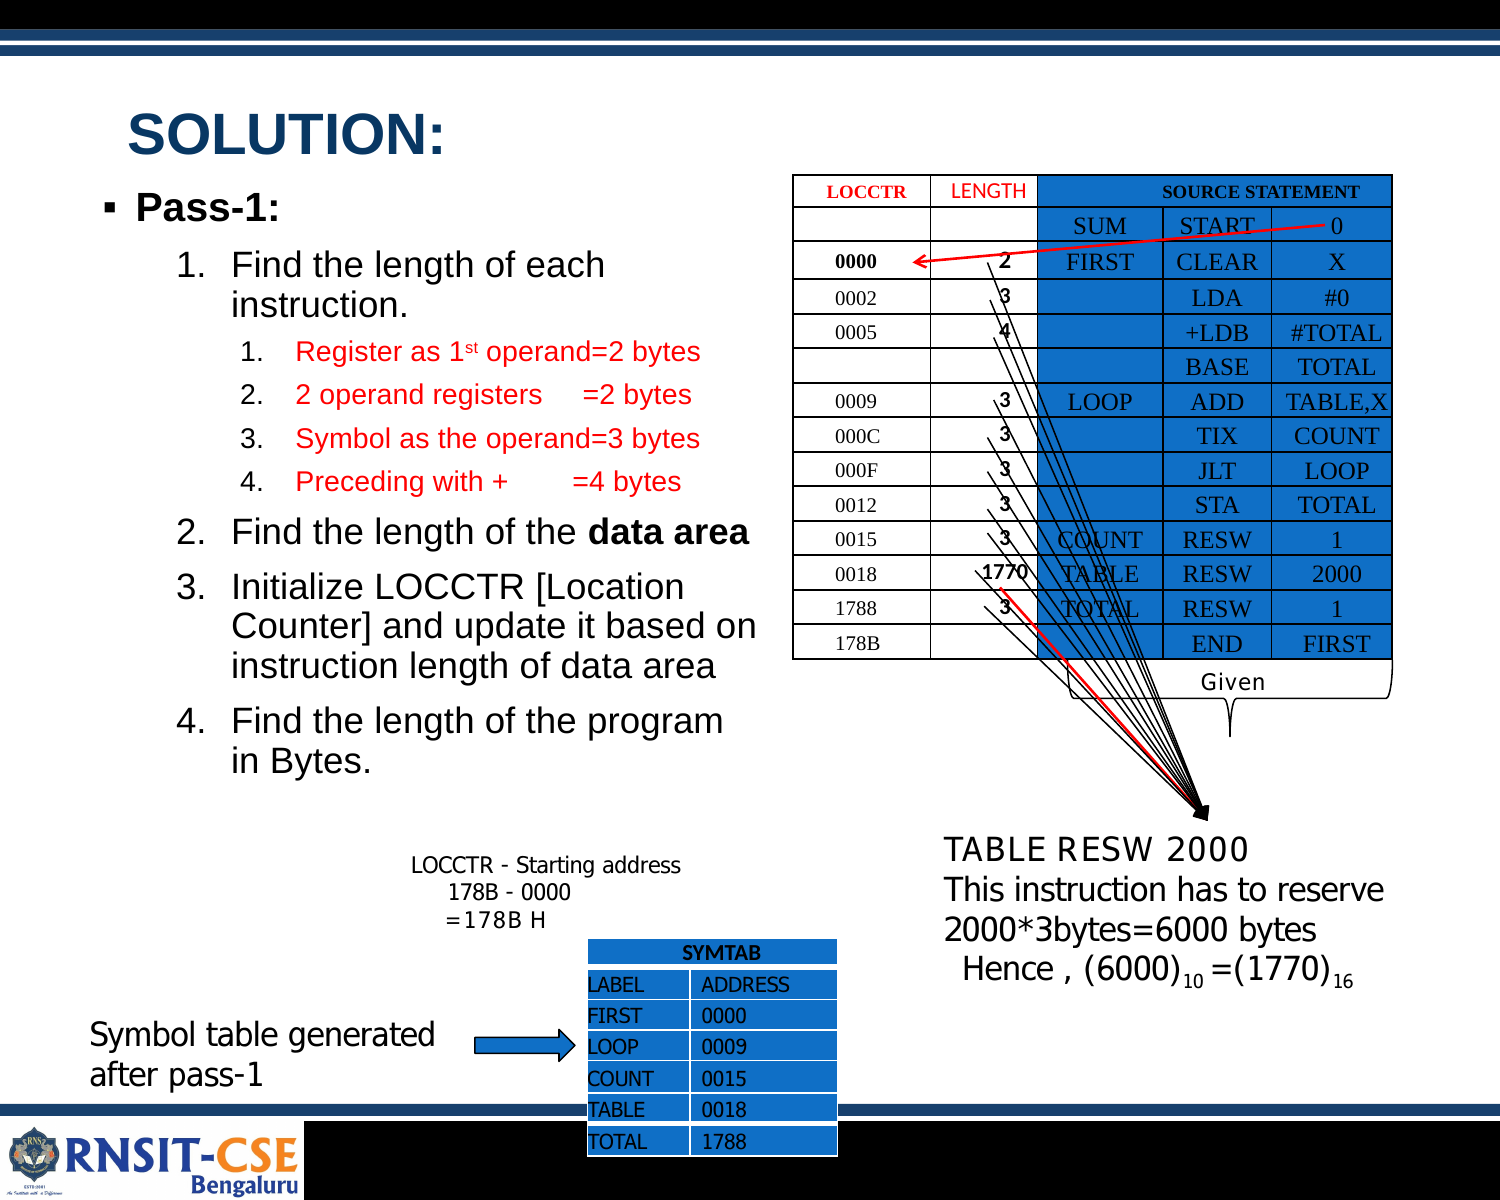

# SOLUTION:
| LOCCTR | LENGTH | SOURCE STATEMENT |  |  |
| --- | --- | --- | --- | --- |
|  |  | SUM | START | 0 |
| 0000 | 2 | FIRST | CLEAR | X |
| 0002 | 3 |  | LDA | #0 |
| 0005 | 4 |  | +LDB | #TOTAL |
|  |  |  | BASE | TOTAL |
| 0009 | 3 | LOOP | ADD | TABLE,X |
| 000C | 3 |  | TIX | COUNT |
| 000F | 3 |  | JLT | LOOP |
| 0012 | 3 |  | STA | TOTAL |
| 0015 | 3 | COUNT | RESW | 1 |
| 0018 | 1770 | TABLE | RESW | 2000 |
| 1788 | 3 | TOTAL | RESW | 1 |
| 178B |  |  | END | FIRST |
Pass-1:
Find the length of each instruction.
Register as 1st operand=2 bytes
2 operand registers     =2 bytes
Symbol as the operand=3 bytes
Preceding with +        =4 bytes
Find the length of the data area
Initialize LOCCTR [Location Counter] and update it based on instruction length of data area
Find the length of the program in Bytes.

Given
TABLE RESW 2000
This instruction has to reserve 2000*3bytes=6000 bytes
Hence , (6000)10 =(1770)16
LOCCTR - Starting address
     178B - 0000
     =178B H
| SYMTAB |  |
| --- | --- |
| LABEL | ADDRESS |
| FIRST | 0000 |
| LOOP | 0009 |
| COUNT | 0015 |
| TABLE | 0018 |
| TOTAL | 1788 |
Symbol table generated after pass-1